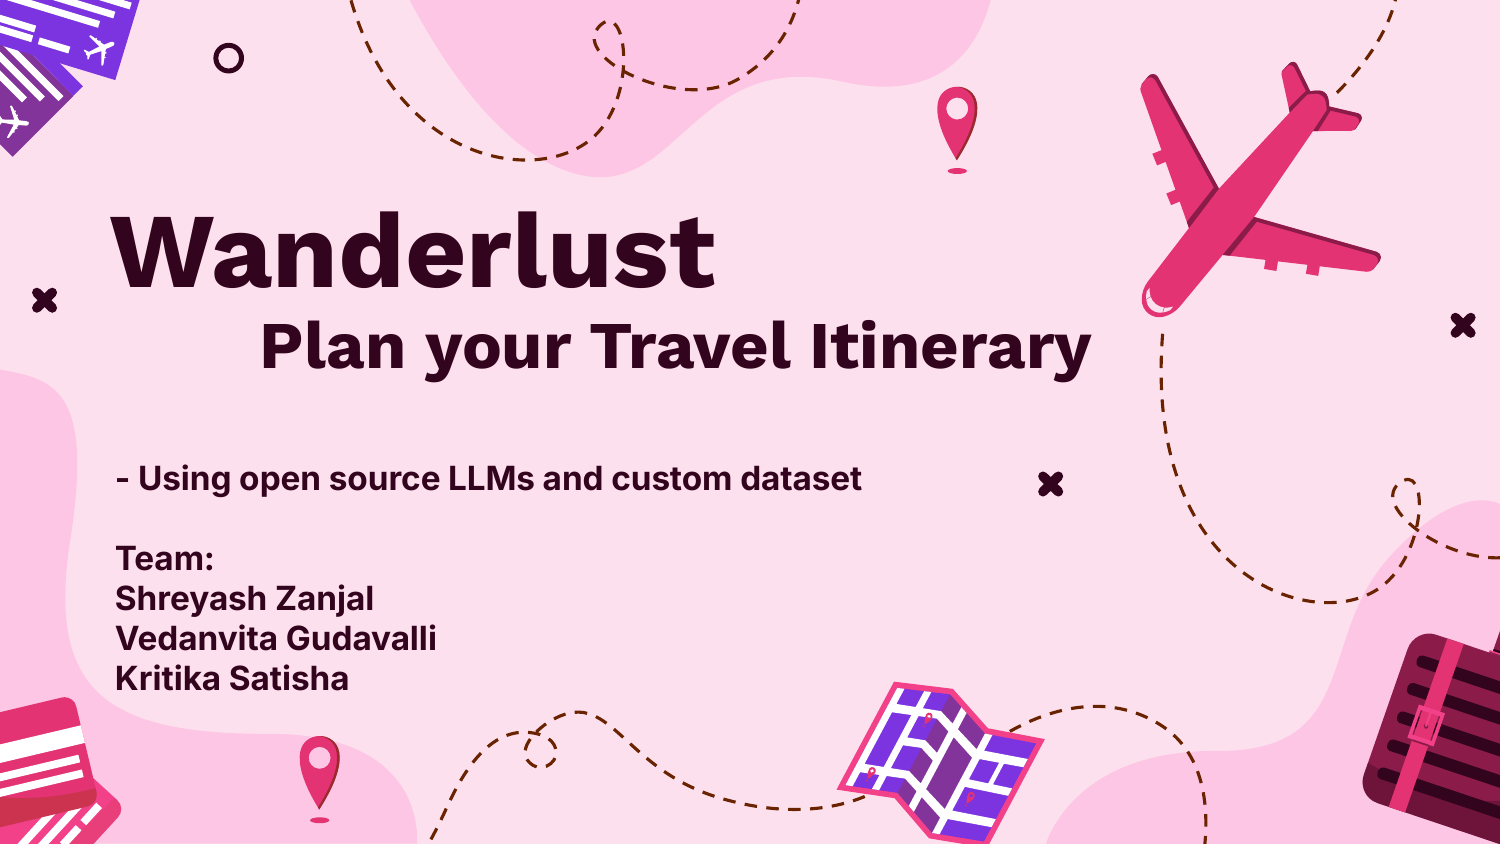

# Wanderlust Plan your Travel Itinerary

- Using open source LLMs and custom dataset

Team:
Shreyash Zanjal
Vedanvita Gudavalli
Kritika Satisha